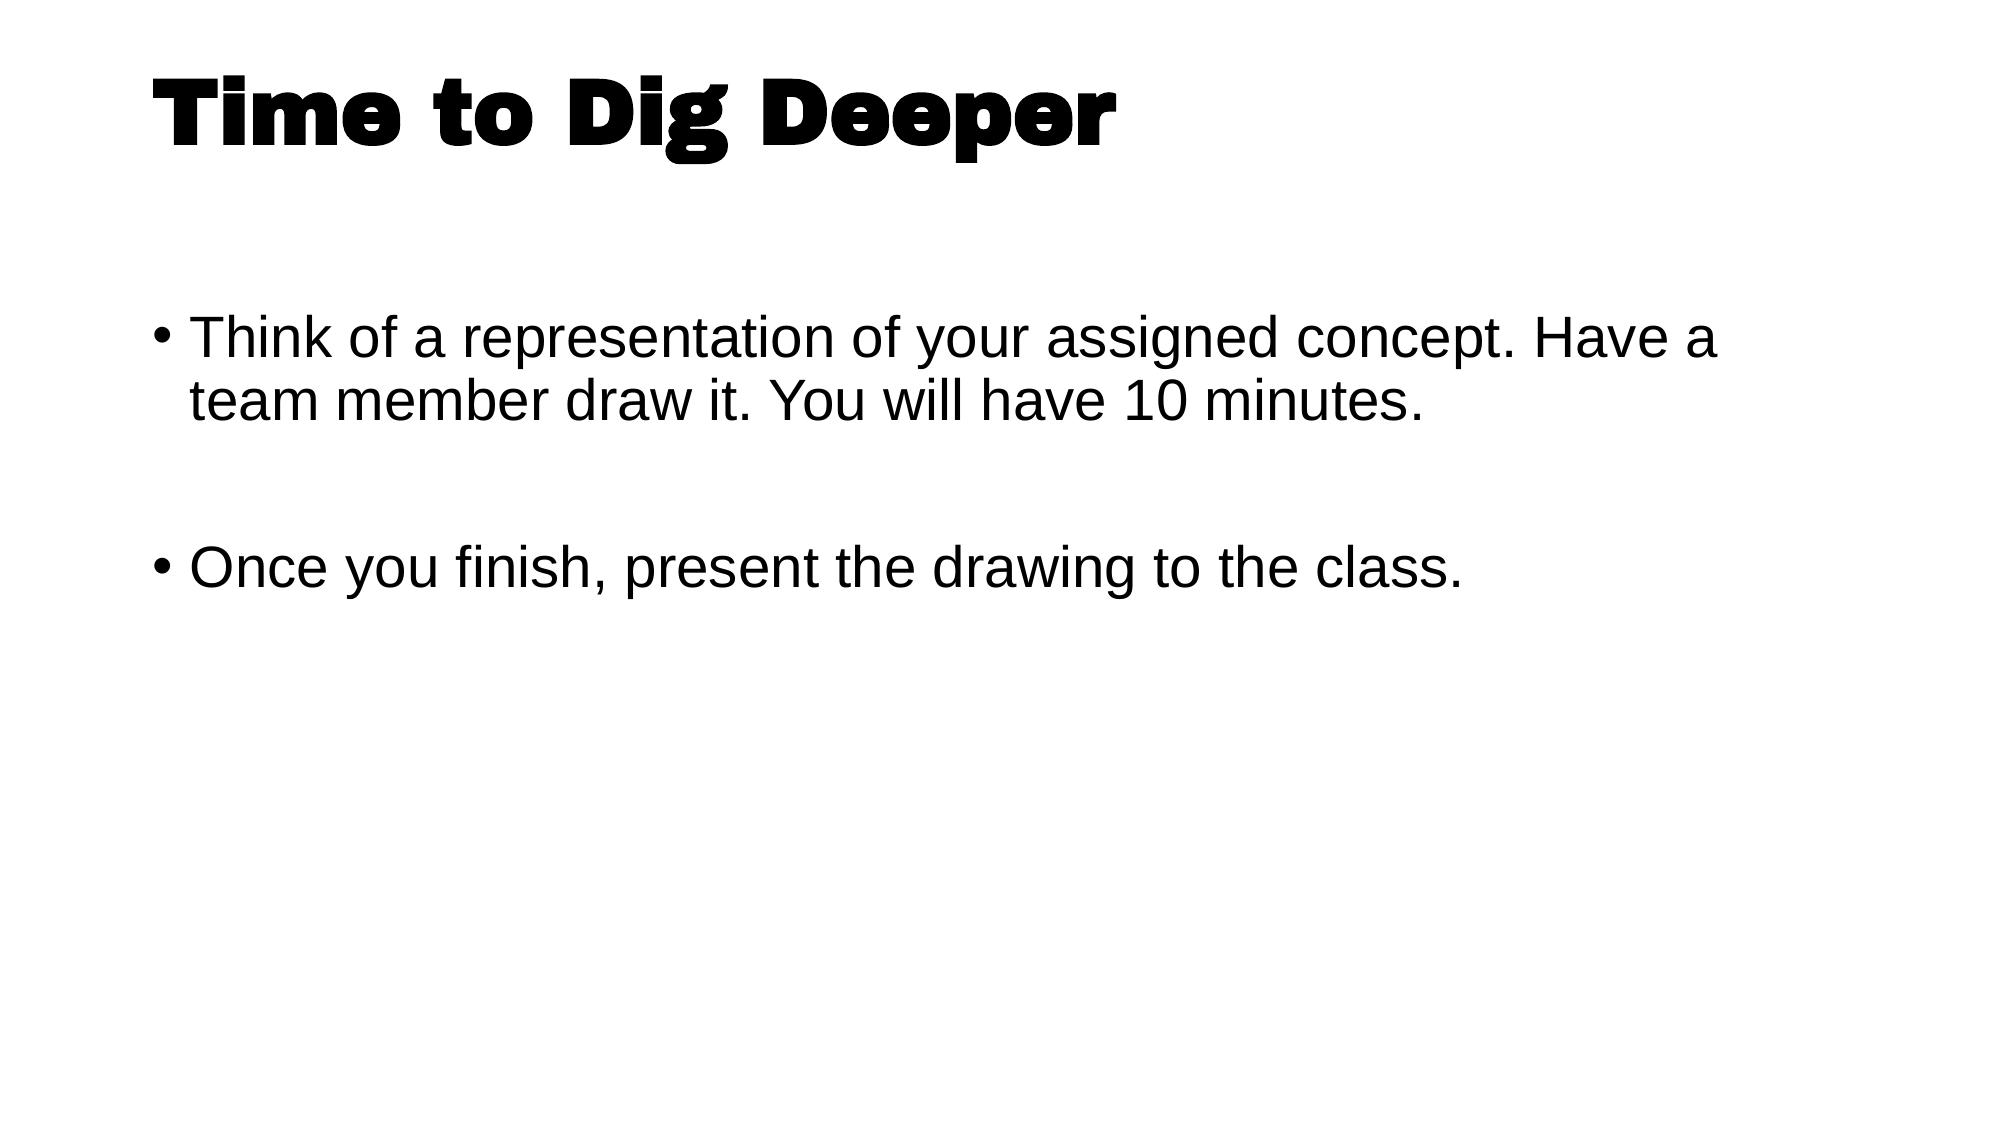

# Time to Dig Deeper
Think of a representation of your assigned concept. Have a team member draw it. You will have 10 minutes.

Once you finish, present the drawing to the class.